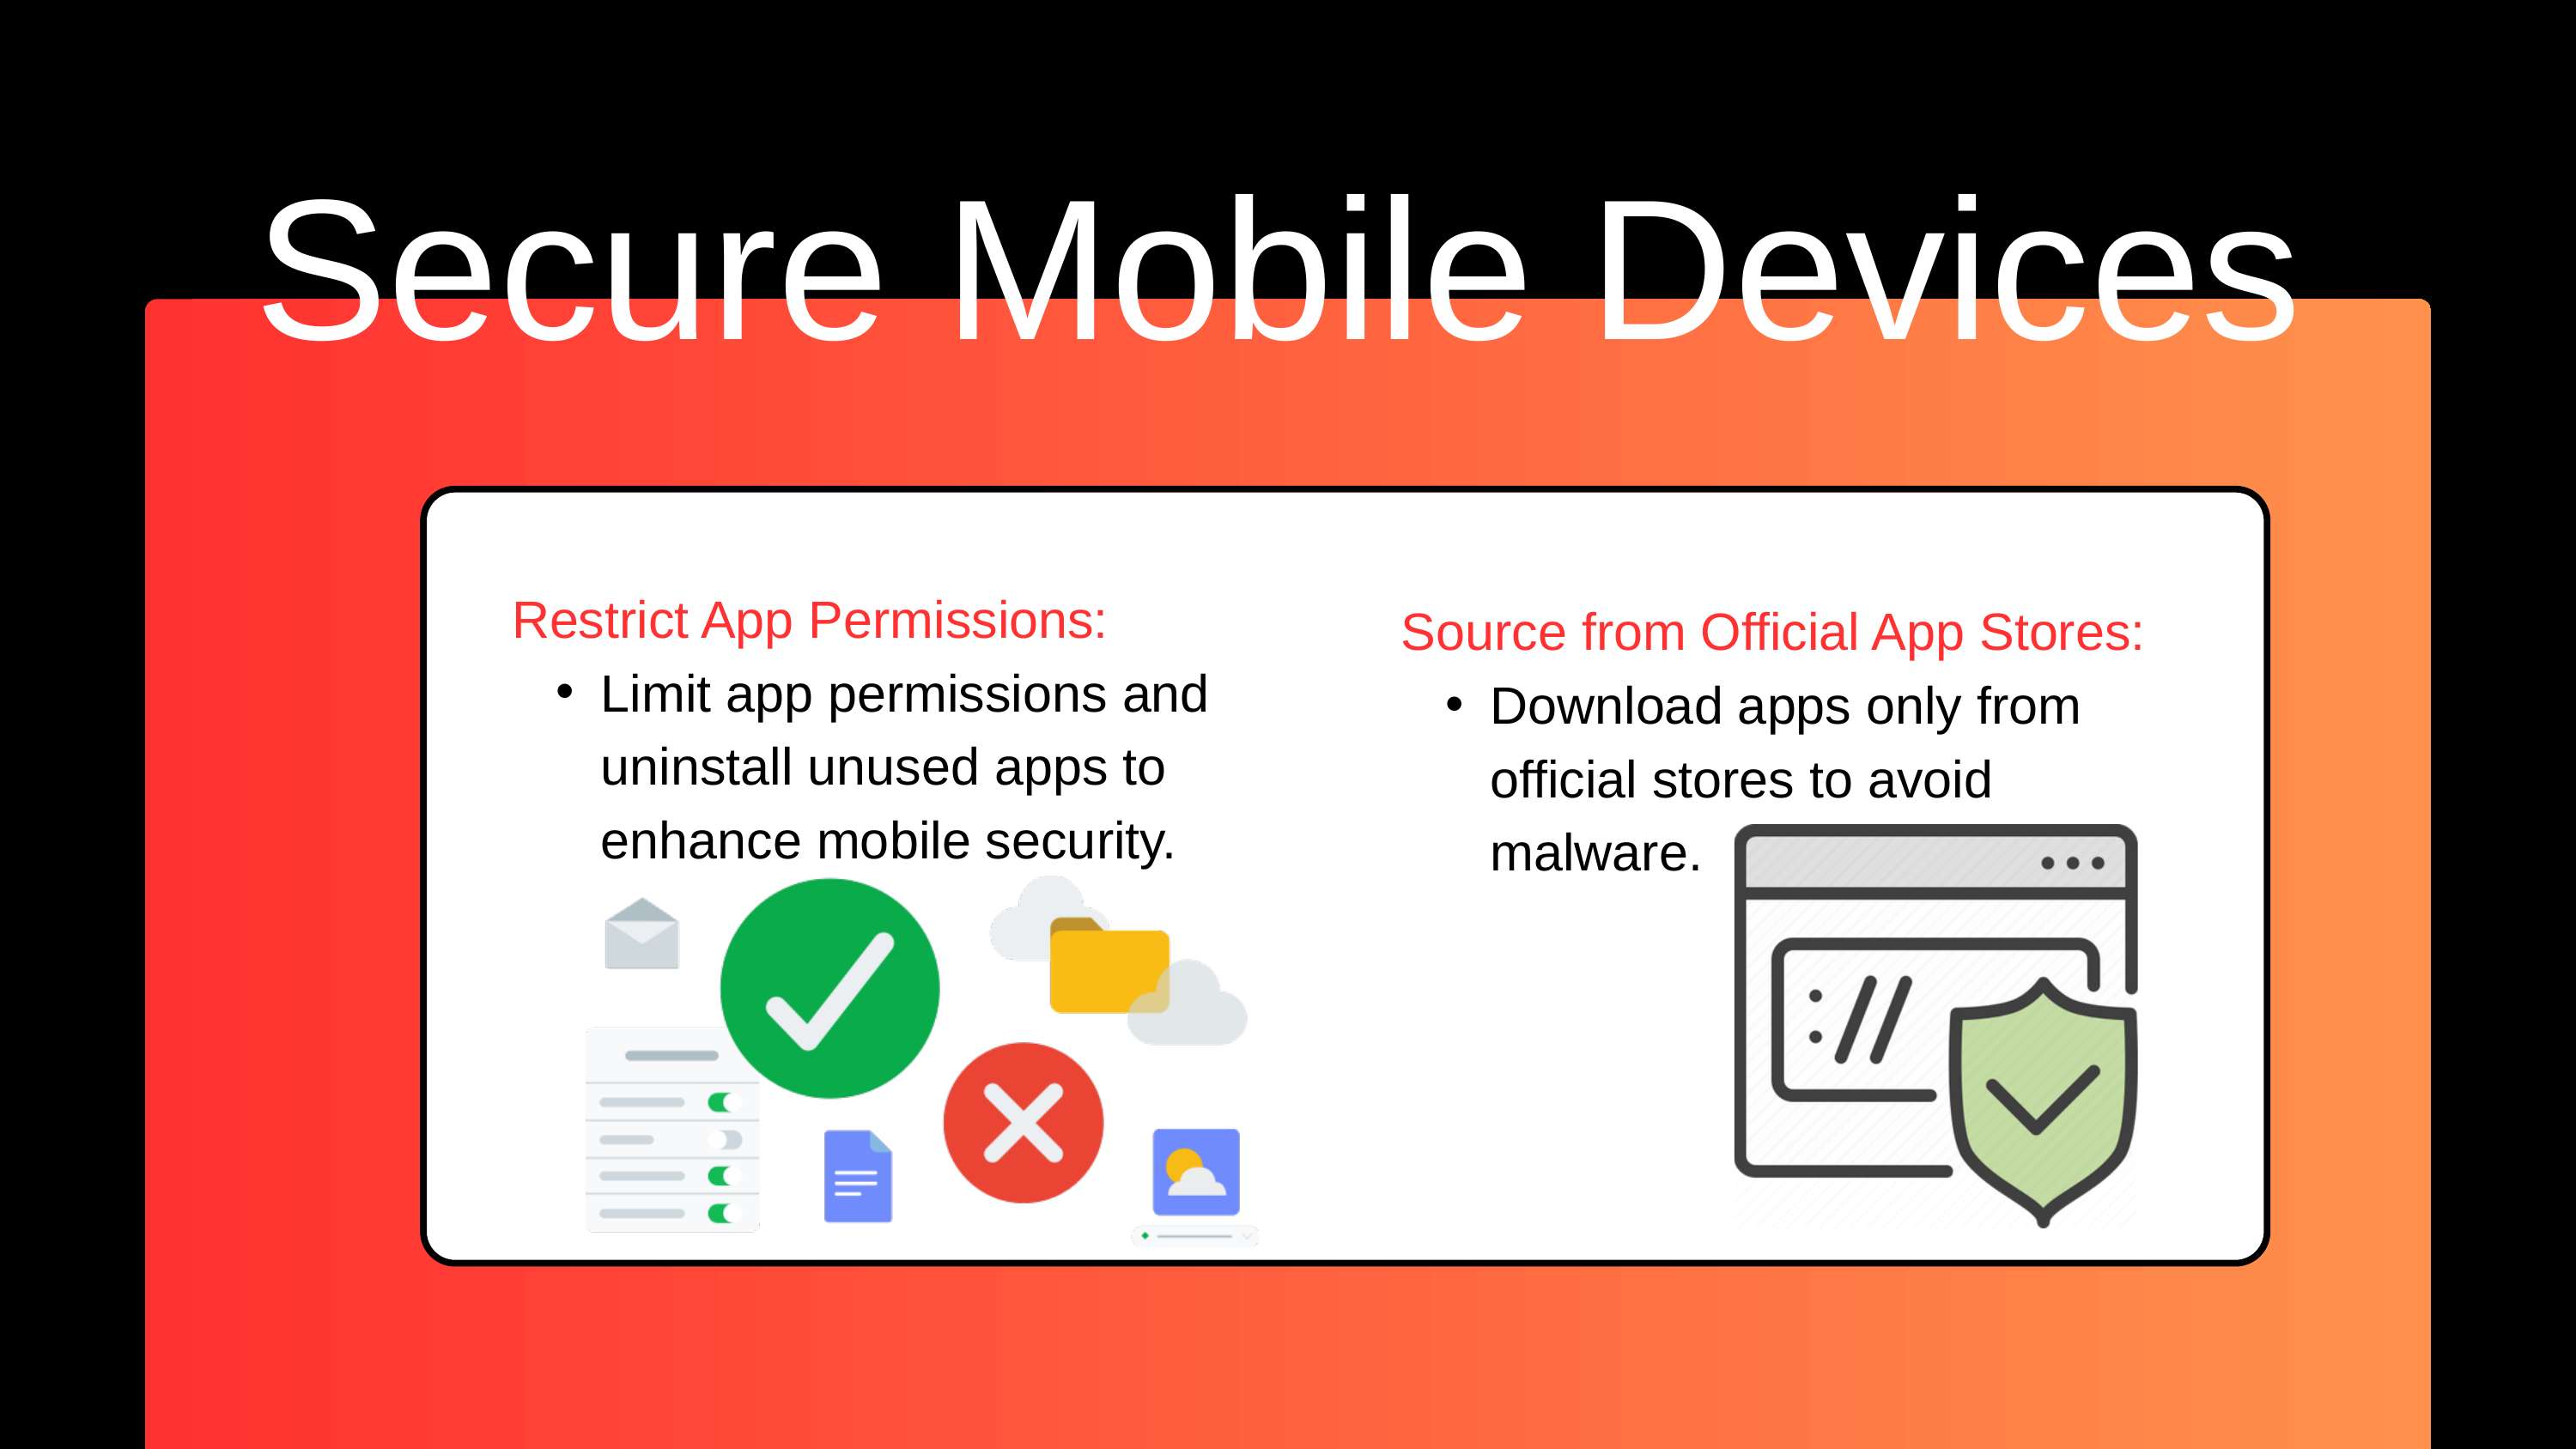

Secure Mobile Devices

Restrict App Permissions:
Limit app permissions and uninstall unused apps to enhance mobile security.
Source from Official App Stores:
Download apps only from official stores to avoid malware.